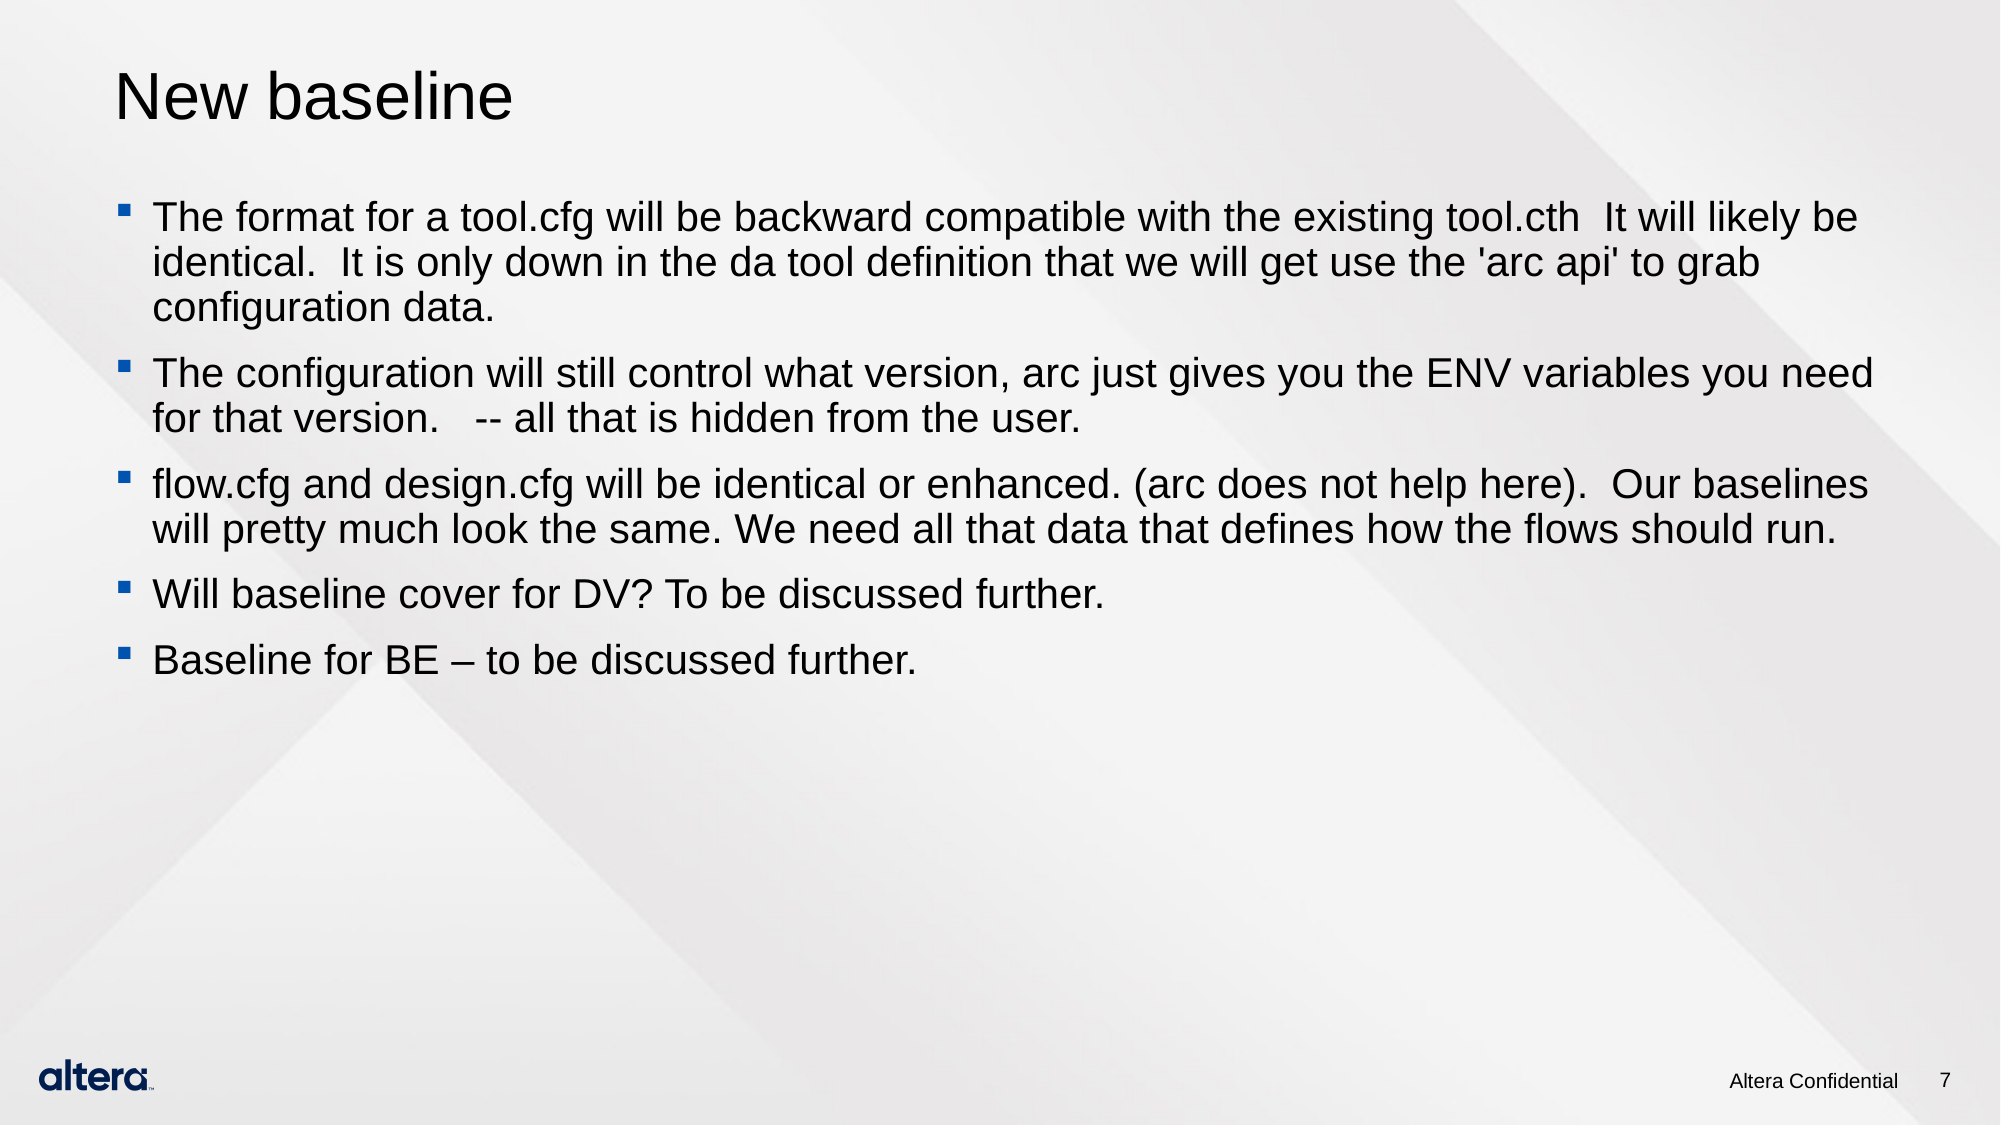

# New baseline
The format for a tool.cfg will be backward compatible with the existing tool.cth  It will likely be identical.  It is only down in the da tool definition that we will get use the 'arc api' to grab configuration data.
The configuration will still control what version, arc just gives you the ENV variables you need for that version.   -- all that is hidden from the user.
flow.cfg and design.cfg will be identical or enhanced. (arc does not help here).  Our baselines will pretty much look the same. We need all that data that defines how the flows should run.
Will baseline cover for DV? To be discussed further.
Baseline for BE – to be discussed further.